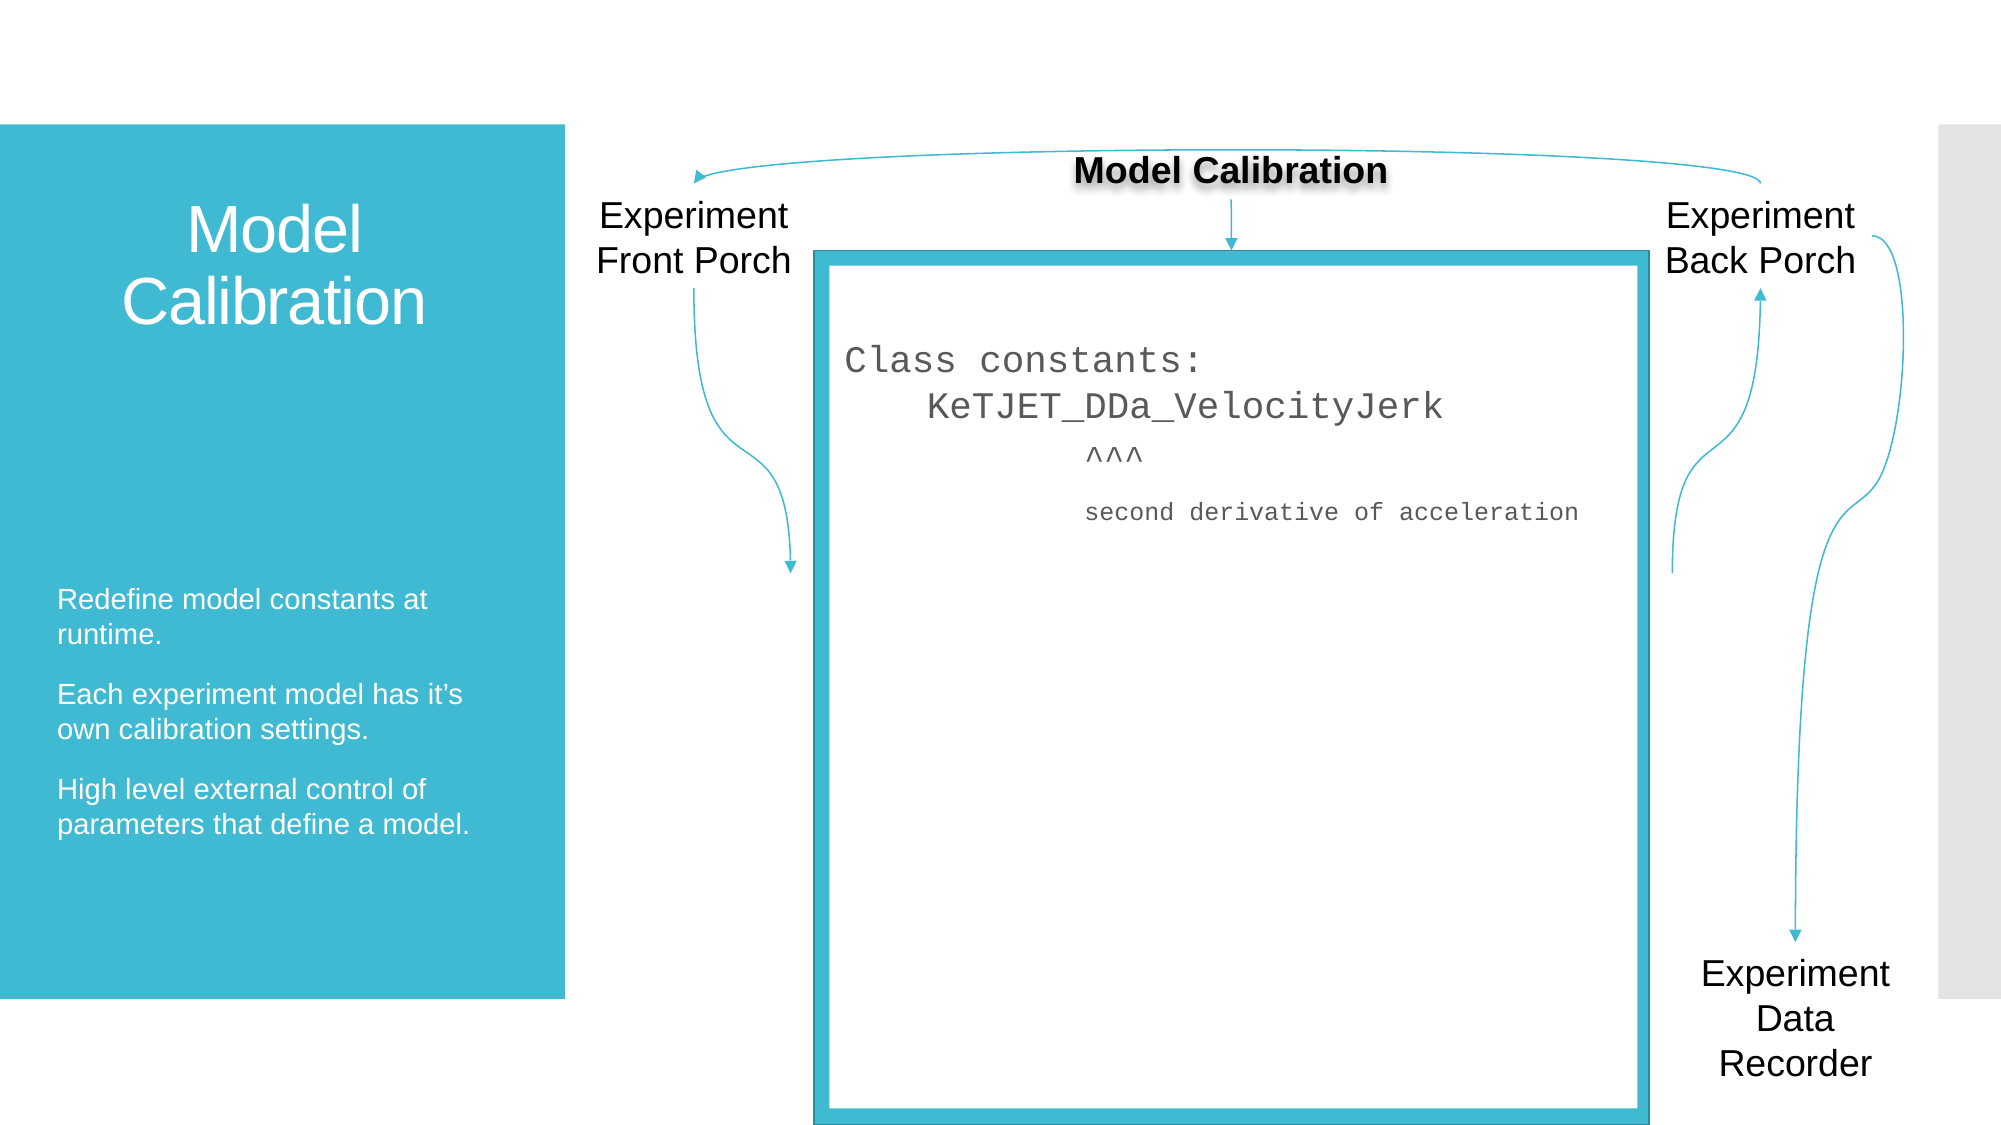

Model Calibration
Experiment Front Porch
Experiment
Back Porch
# Model Calibration

Class constants:
KeTJET_DDa_VelocityJerk
       ^^^
       second derivative of acceleration

Redefine model constants at runtime.
Each experiment model has it’s own calibration settings.
High level external control of parameters that define a model.
Value Management
Experiment
Data Recorder